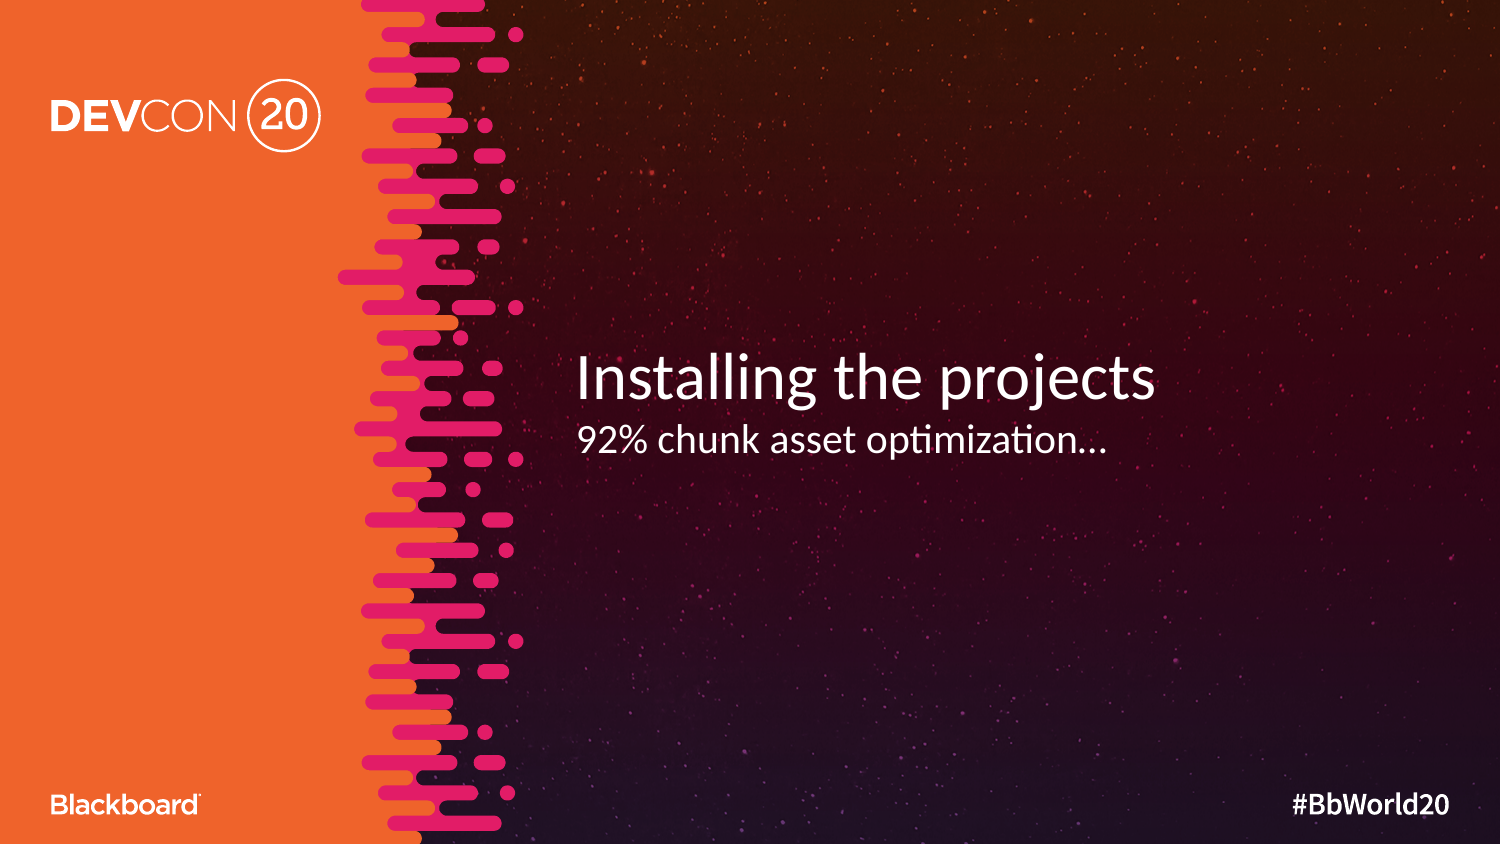

# Installing the projects
92% chunk asset optimization…